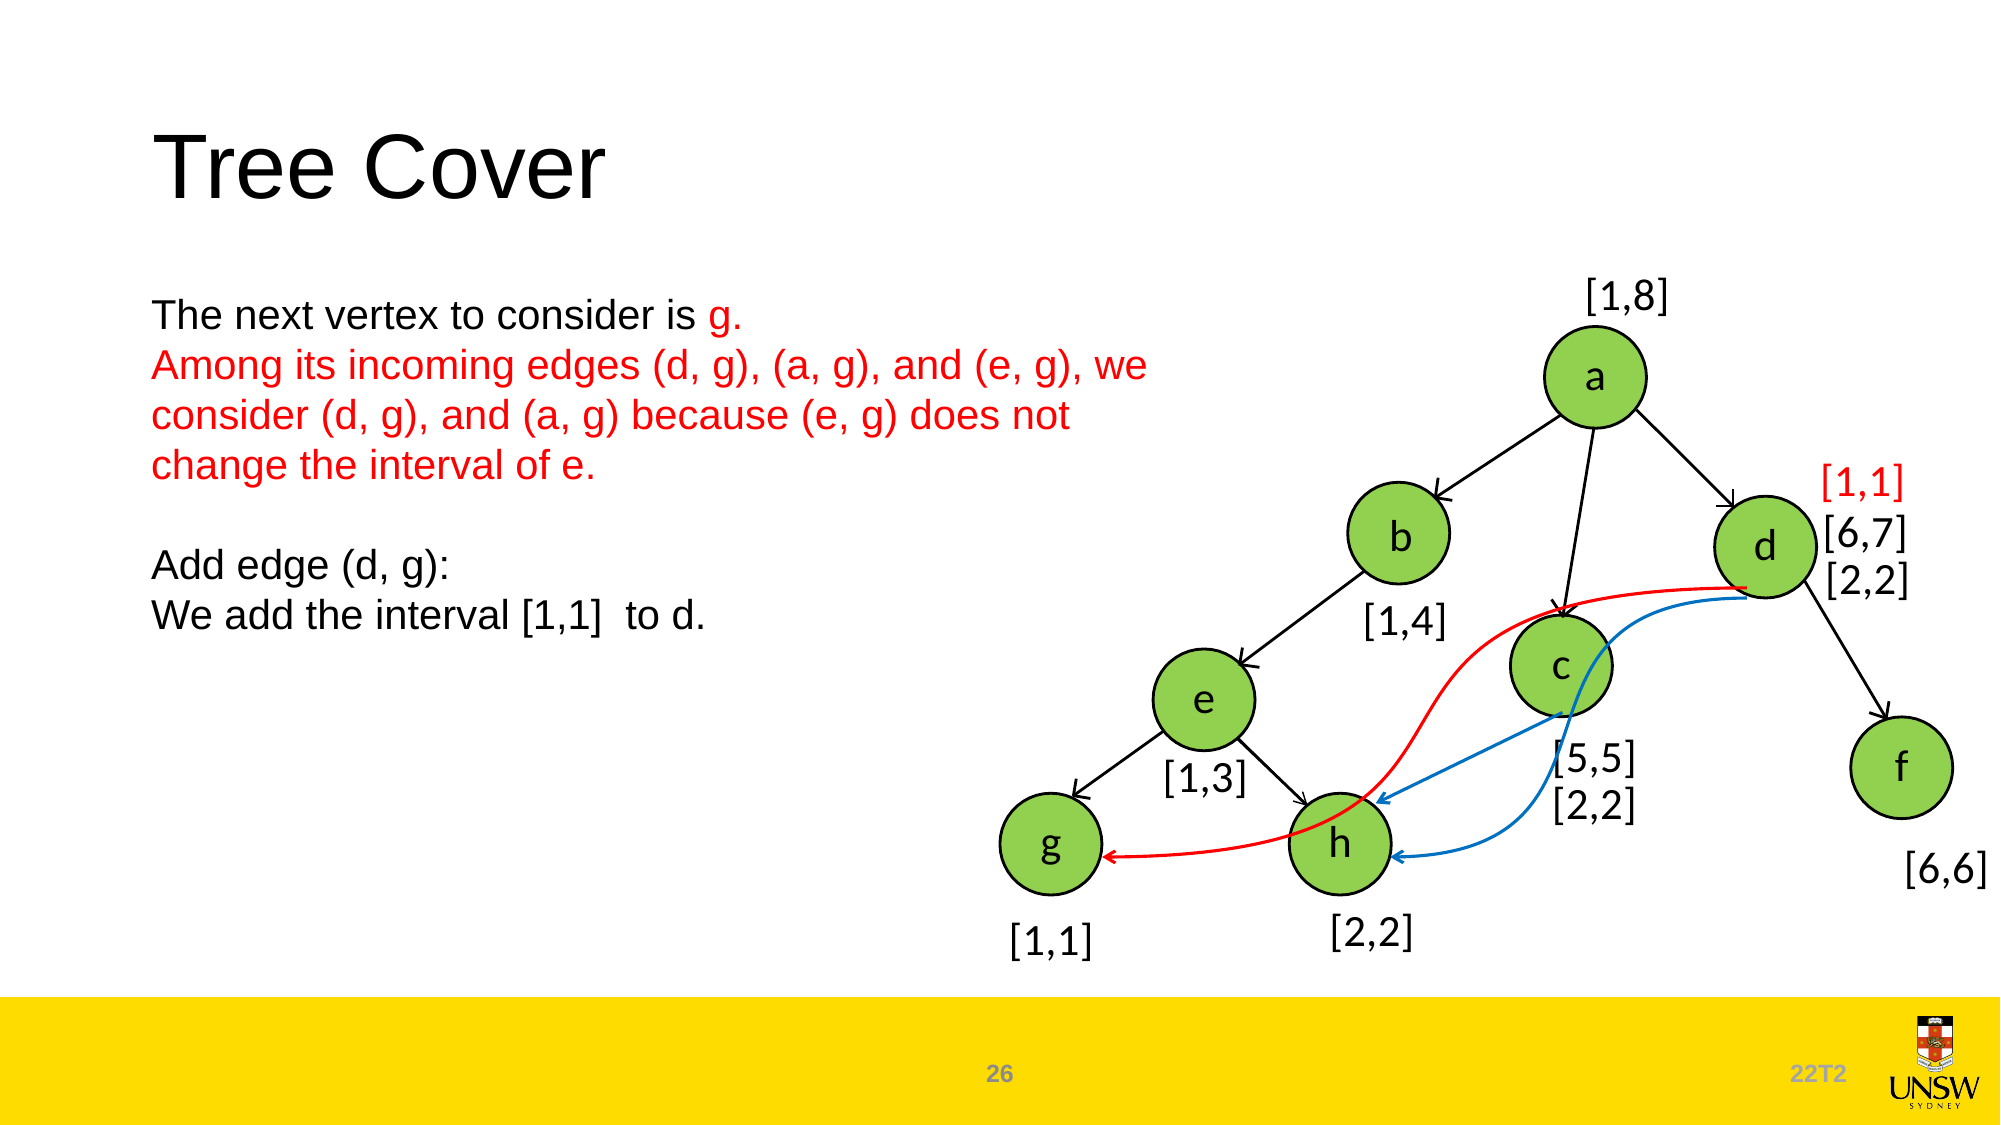

# Tree Cover
[1,8]
The next vertex to consider is g.
Among its incoming edges (d, g), (a, g), and (e, g), we consider (d, g), and (a, g) because (e, g) does not change the interval of e.

Add edge (d, g):
We add the interval [1,1]  to d.

a

b
d

c

e

f

g
h
[1,1]
[6,7]
[2,2]
[1,4]
[5,5]
[1,3]
[2,2]
[6,6]
[2,2]
[1,1]
26
22T2